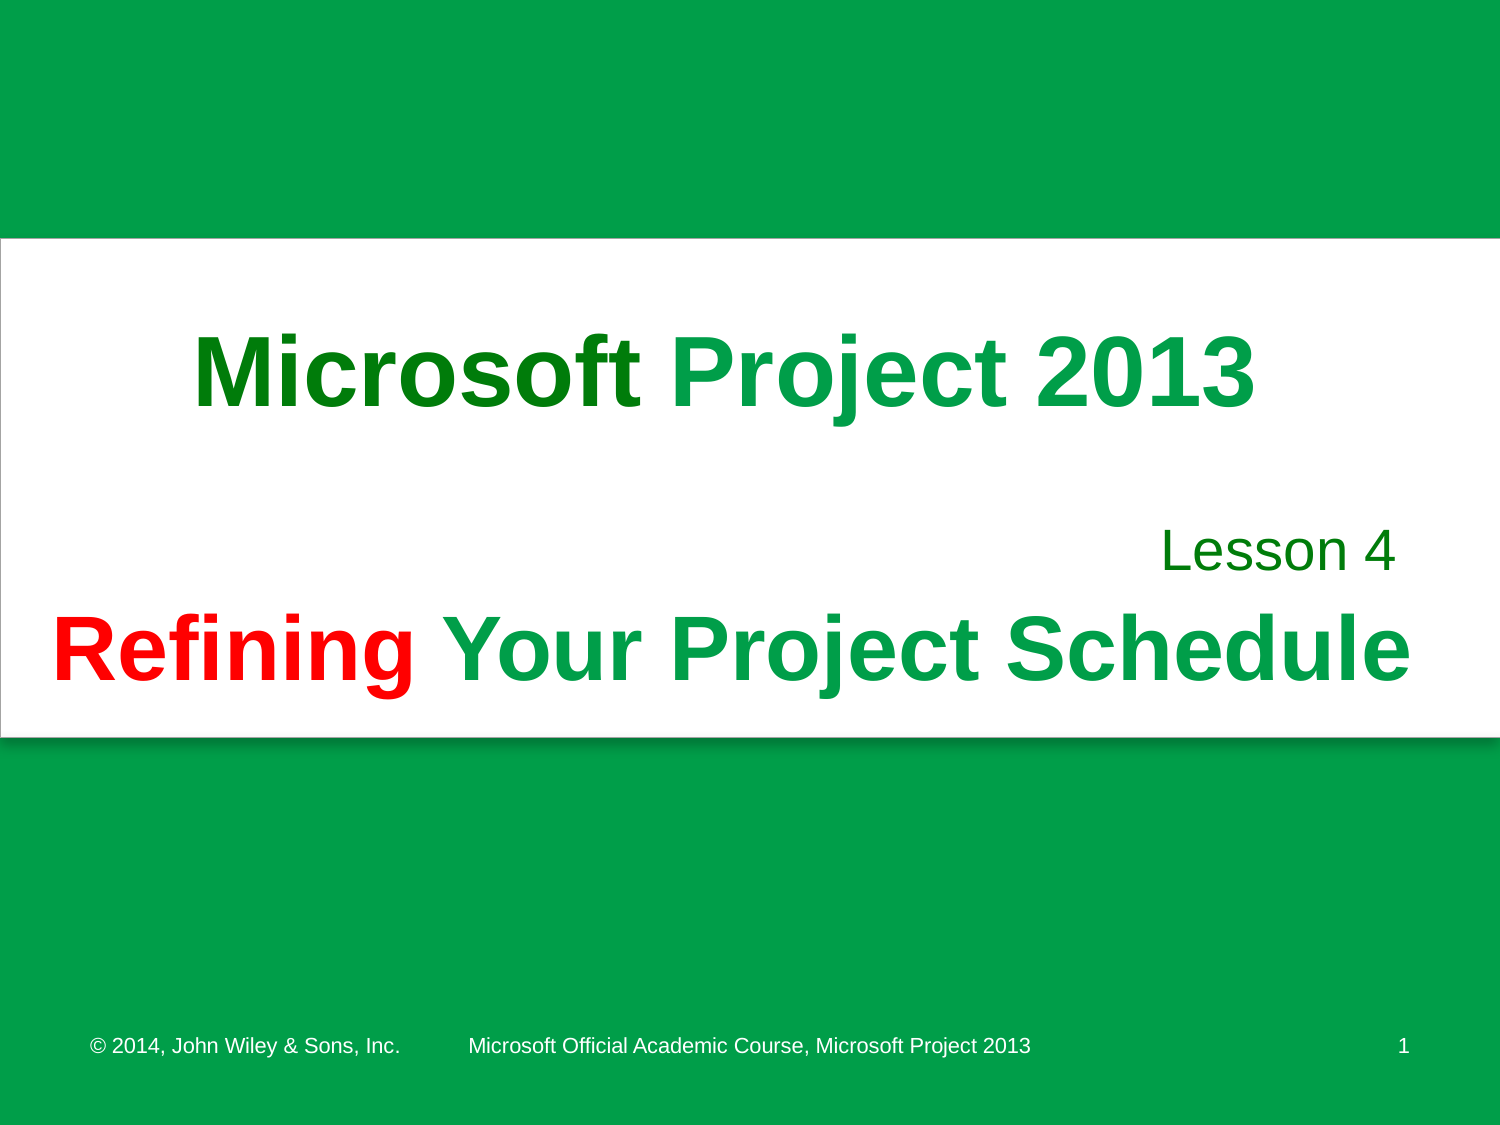

Microsoft Project 2013
Lesson 4
Refining Your Project Schedule
© 2014, John Wiley & Sons, Inc.
Microsoft Official Academic Course, Microsoft Project 2013
1